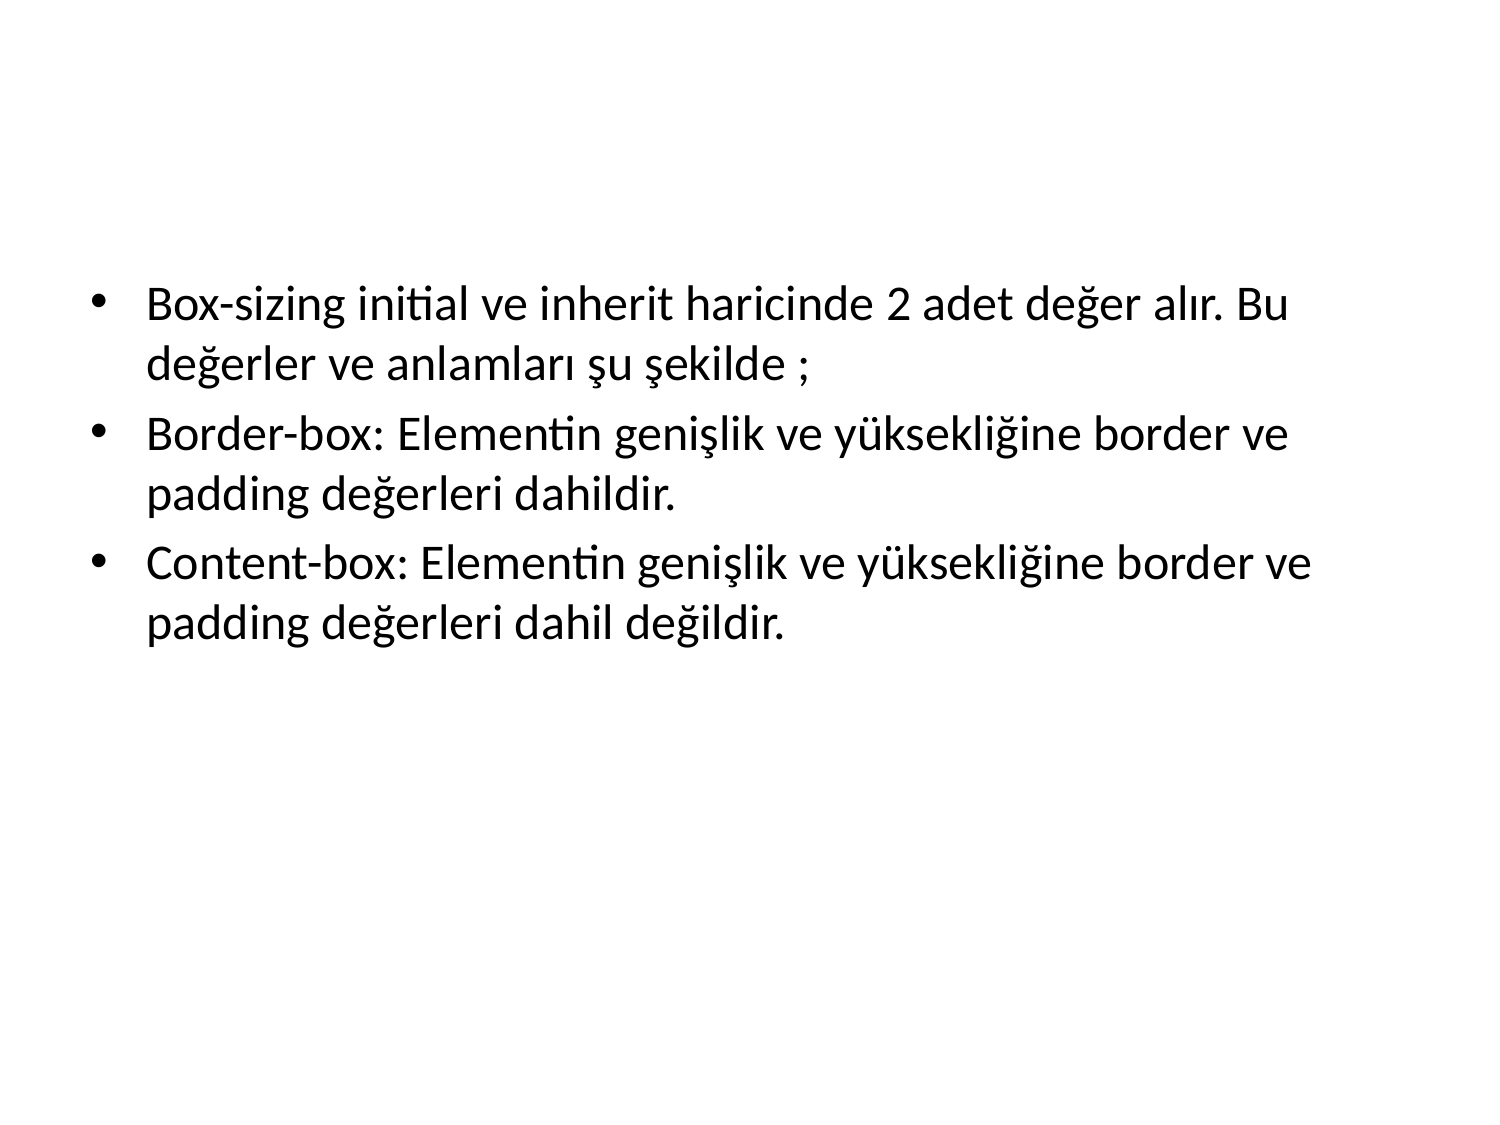

Box-sizing initial ve inherit haricinde 2 adet değer alır. Bu değerler ve anlamları şu şekilde ;
Border-box: Elementin genişlik ve yüksekliğine border ve padding değerleri dahildir.
Content-box: Elementin genişlik ve yüksekliğine border ve padding değerleri dahil değildir.